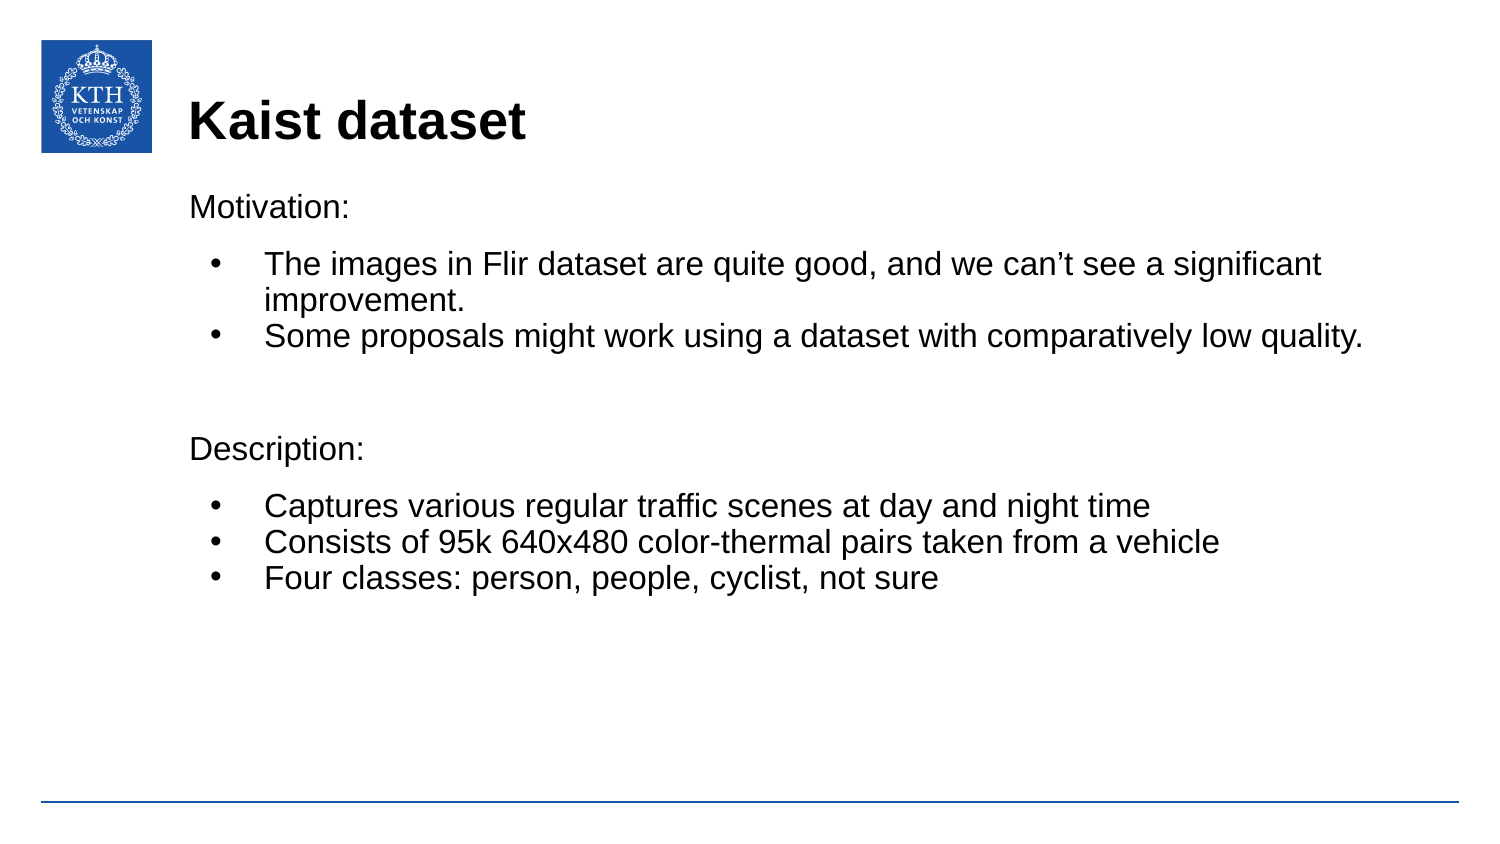

# Kaist dataset
Motivation:
The images in Flir dataset are quite good, and we can’t see a significant improvement.
Some proposals might work using a dataset with comparatively low quality.

Description:
Captures various regular traffic scenes at day and night time
Consists of 95k 640x480 color-thermal pairs taken from a vehicle
Four classes: person, people, cyclist, not sure